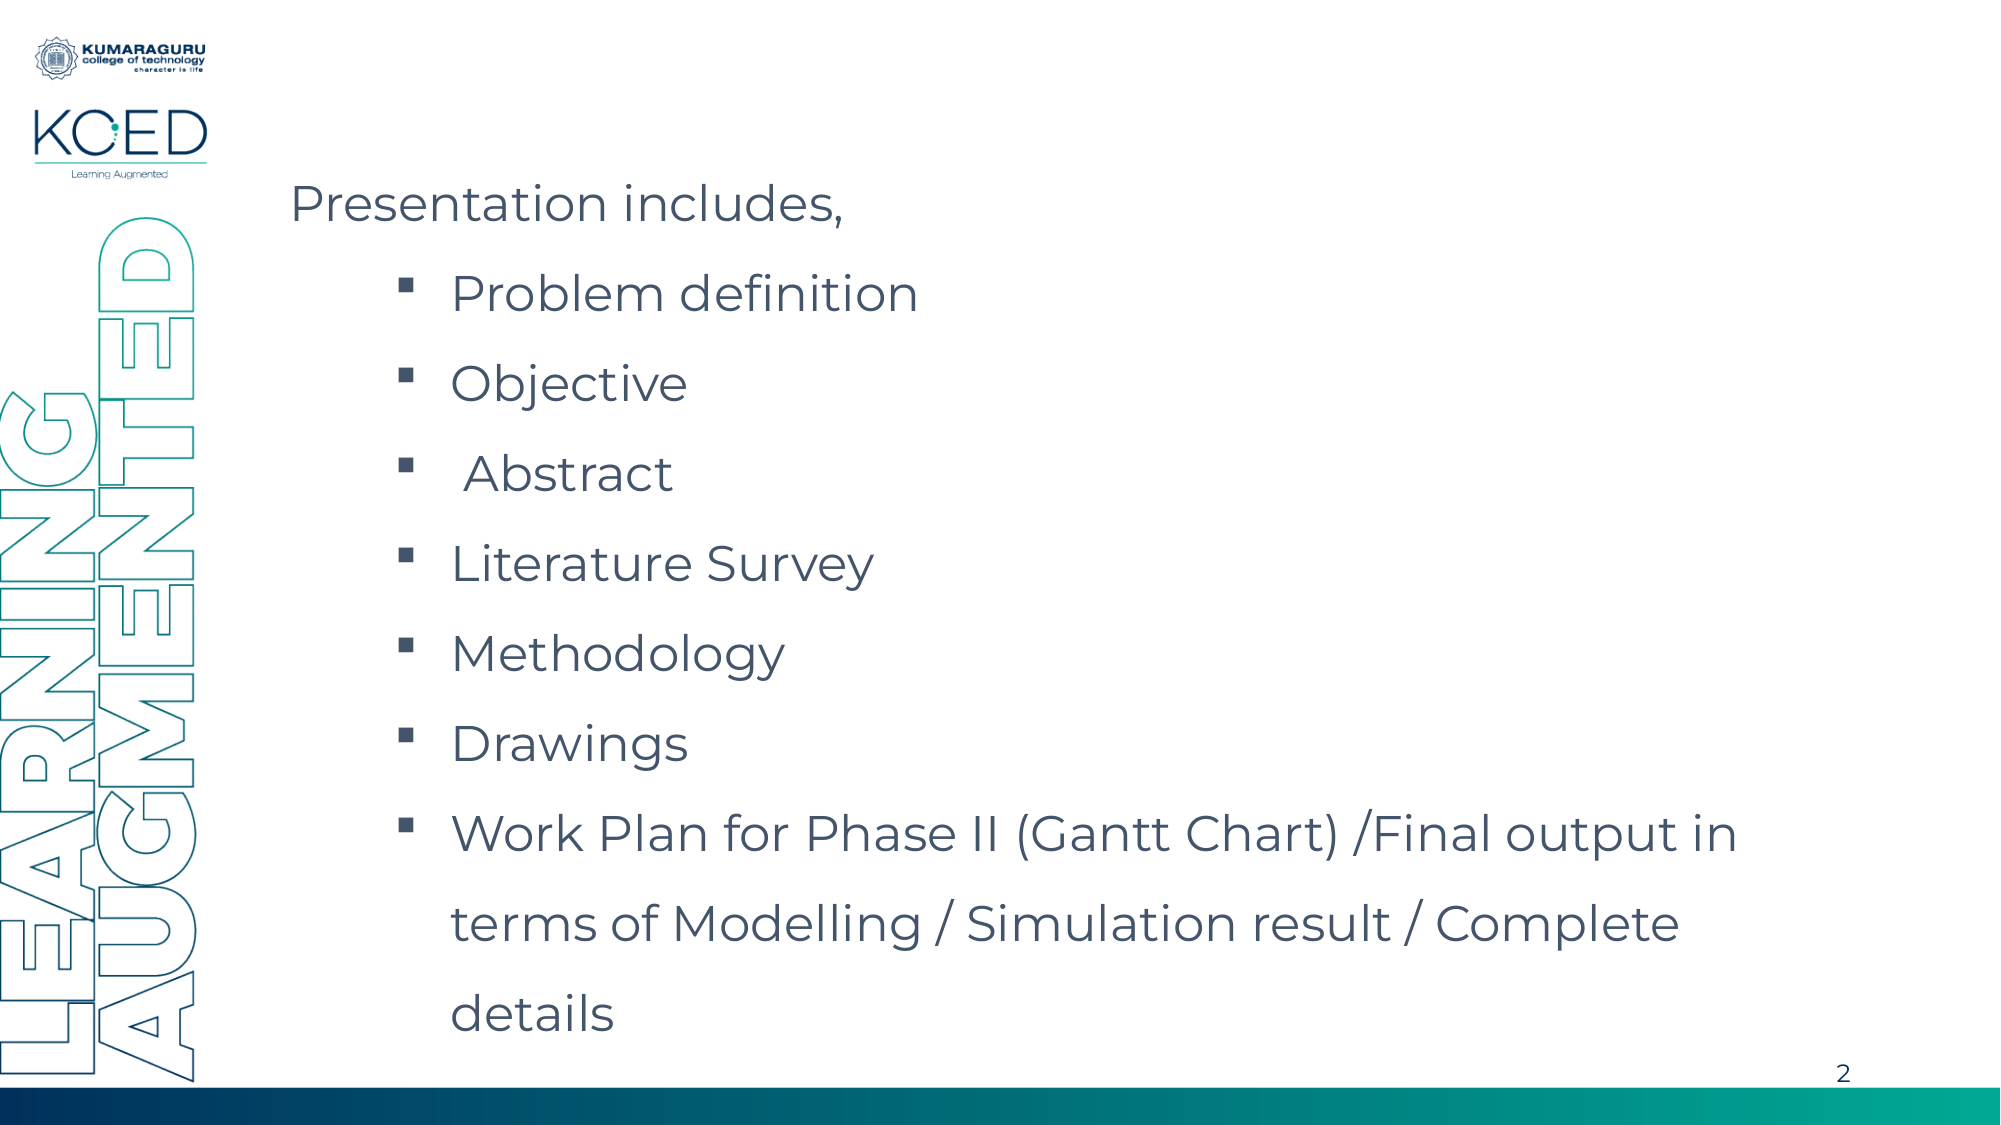

Presentation includes,
Problem definition
Objective
 Abstract
Literature Survey
Methodology
Drawings
Work Plan for Phase II (Gantt Chart) /Final output in terms of Modelling / Simulation result / Complete details
2